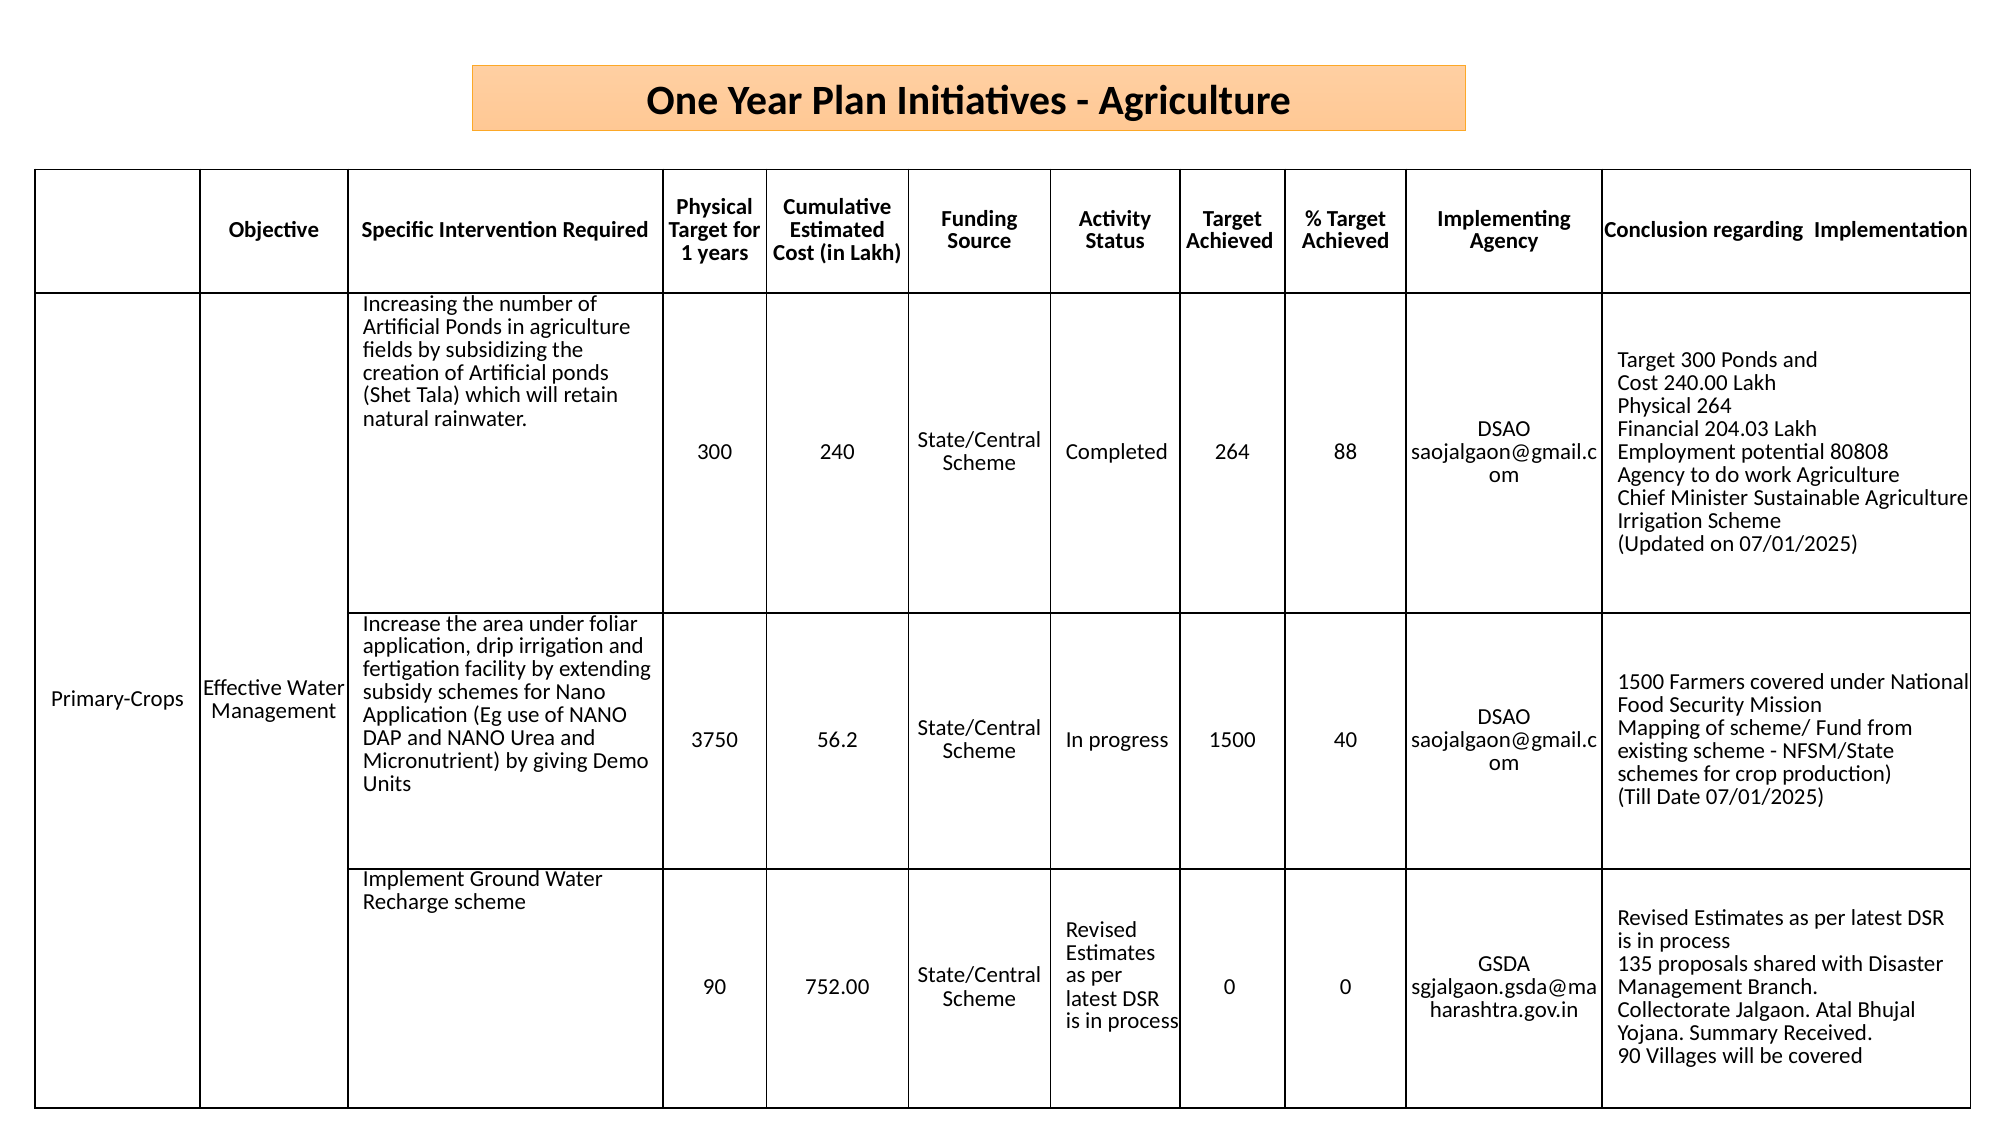

One Year Plan Initiatives - Agriculture
|  | Objective | Specific Intervention Required | Physical Target for 1 years | Cumulative Estimated Cost (in Lakh) | Funding Source | Activity Status | Target Achieved | % Target Achieved | Implementing Agency | Conclusion regarding Implementation |
| --- | --- | --- | --- | --- | --- | --- | --- | --- | --- | --- |
| Primary-Crops | Effective Water Management | Increasing the number of Artificial Ponds in agriculture fields by subsidizing the creation of Artificial ponds (Shet Tala) which will retain natural rainwater. | 300 | 240 | State/Central Scheme | Completed | 264 | 88 | DSAO saojalgaon@gmail.com | Target 300 Ponds and Cost 240.00 Lakh Physical 264 Financial 204.03 Lakh Employment potential 80808 Agency to do work Agriculture Chief Minister Sustainable Agriculture Irrigation Scheme (Updated on 07/01/2025) |
|  |  | Increase the area under foliar application, drip irrigation and fertigation facility by extending subsidy schemes for Nano Application (Eg use of NANO DAP and NANO Urea and Micronutrient) by giving Demo Units | 3750 | 56.2 | State/Central Scheme | In progress | 1500 | 40 | DSAO saojalgaon@gmail.com | 1500 Farmers covered under National Food Security Mission Mapping of scheme/ Fund from existing scheme - NFSM/State schemes for crop production) (Till Date 07/01/2025) |
|  |  | Implement Ground Water Recharge scheme | 90 | 752.00 | State/Central Scheme | Revised Estimates as per latest DSR is in process | 0 | 0 | GSDA sgjalgaon.gsda@maharashtra.gov.in | Revised Estimates as per latest DSR is in process 135 proposals shared with Disaster Management Branch. Collectorate Jalgaon. Atal Bhujal Yojana. Summary Received. 90 Villages will be covered |